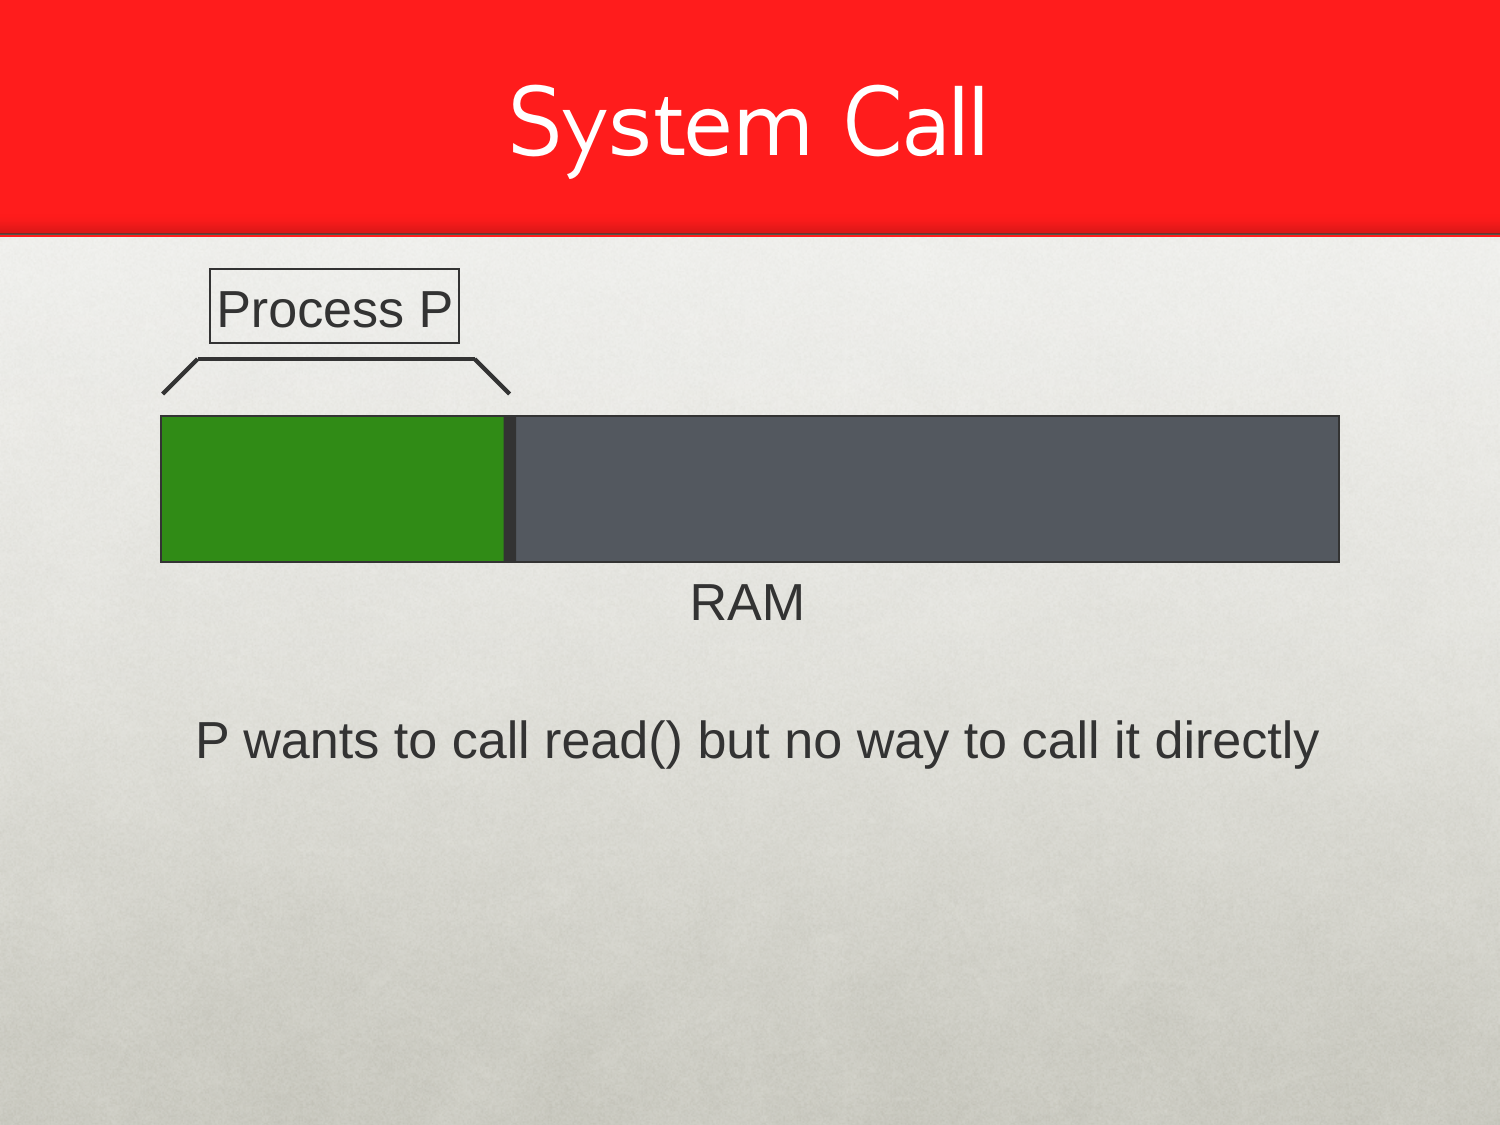

# System Call
Process P

RAM
P wants to call read() but no way to call it directly